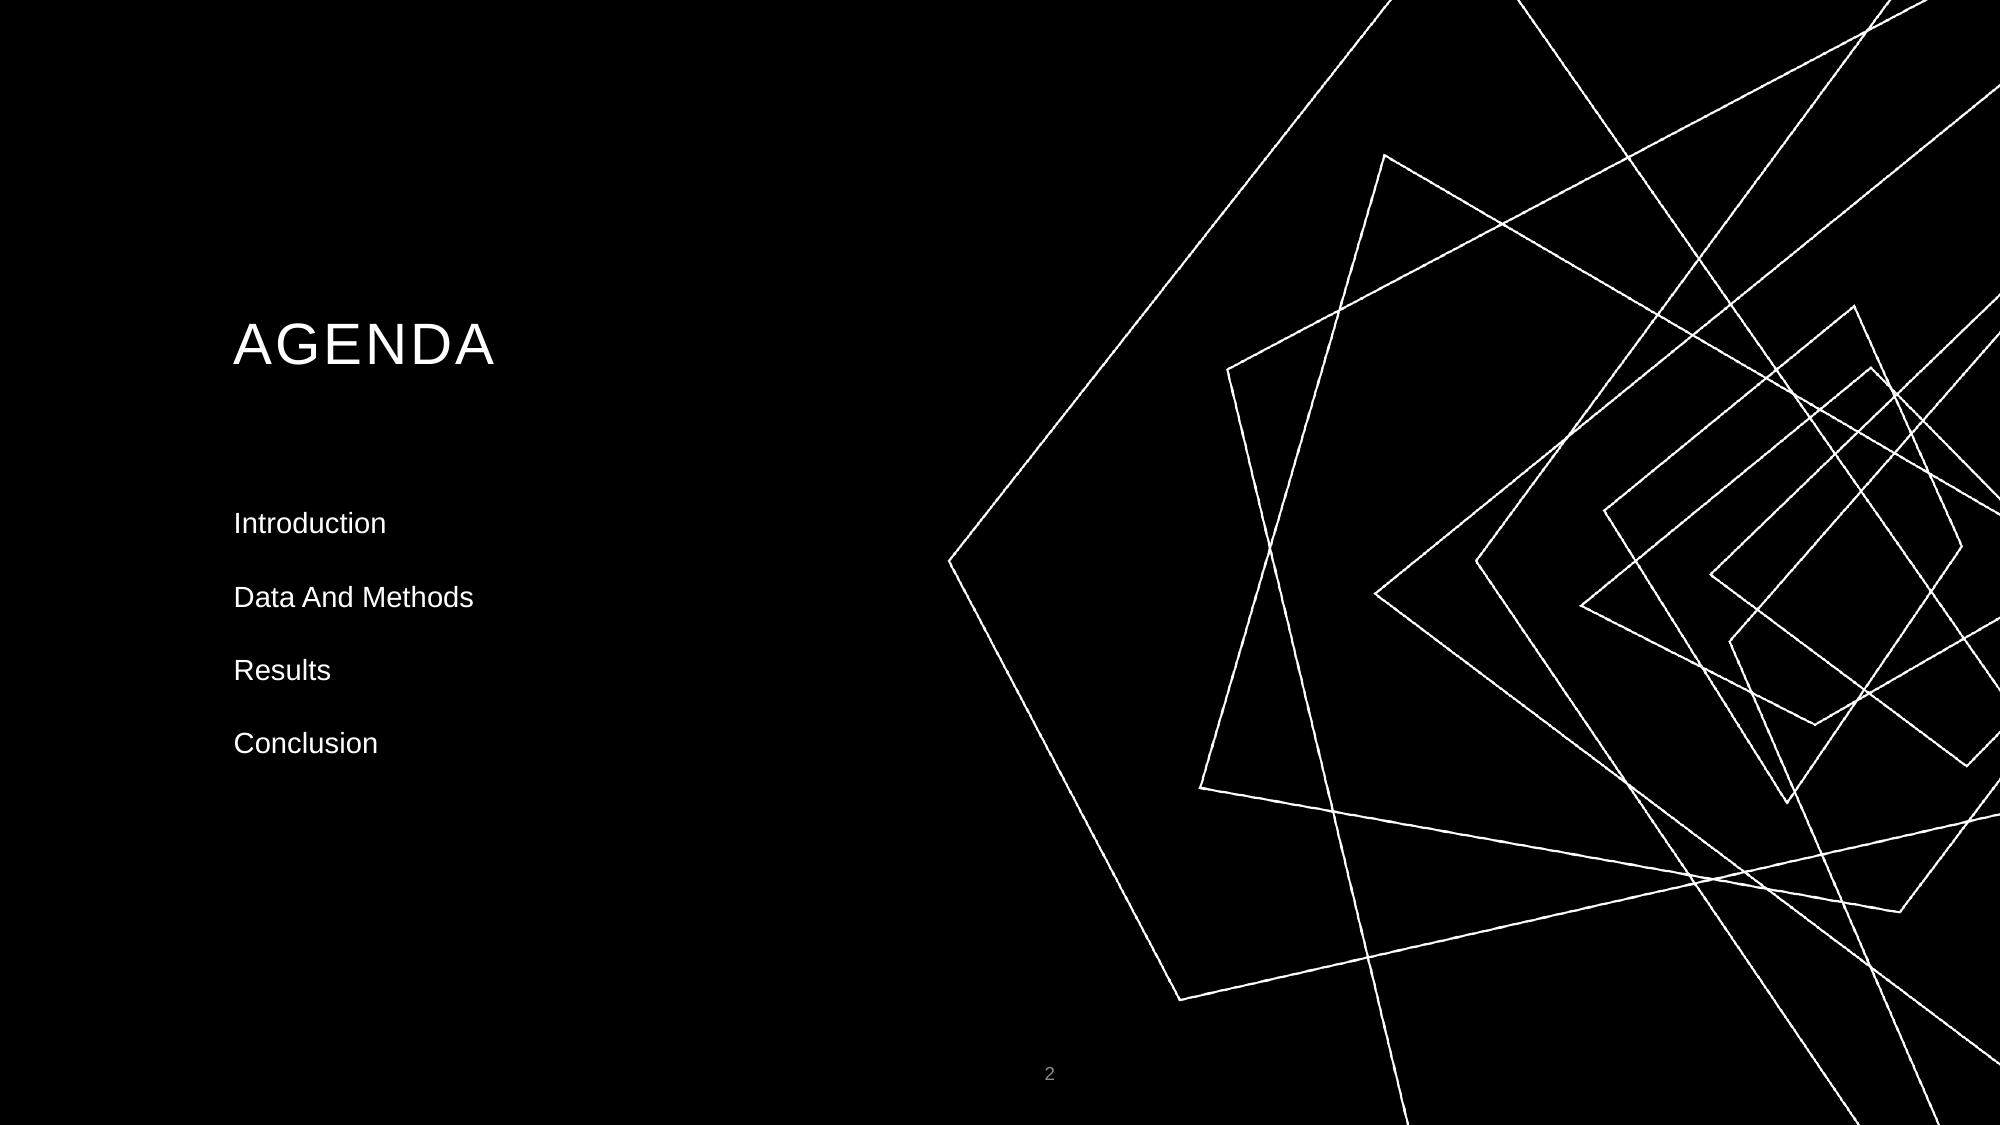

# AGENDA
Introduction
Data And Methods
Results
Conclusion
2